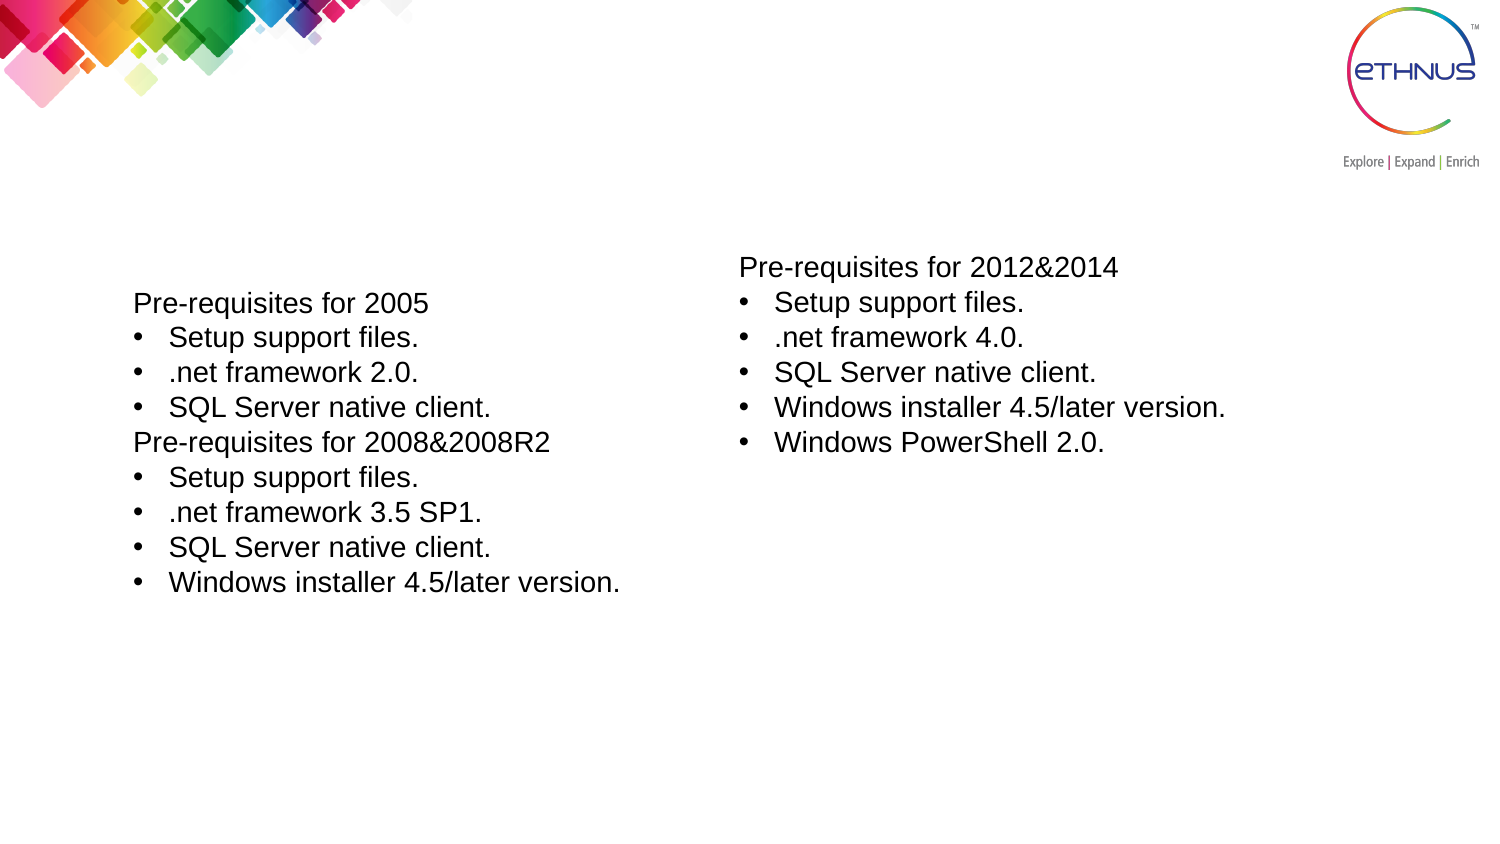

Pre-requisites for 2012&2014
Setup support files.
.net framework 4.0.
SQL Server native client.
Windows installer 4.5/later version.
Windows PowerShell 2.0.
Pre-requisites for 2005
Setup support files.
.net framework 2.0.
SQL Server native client.
Pre-requisites for 2008&2008R2
Setup support files.
.net framework 3.5 SP1.
SQL Server native client.
Windows installer 4.5/later version.